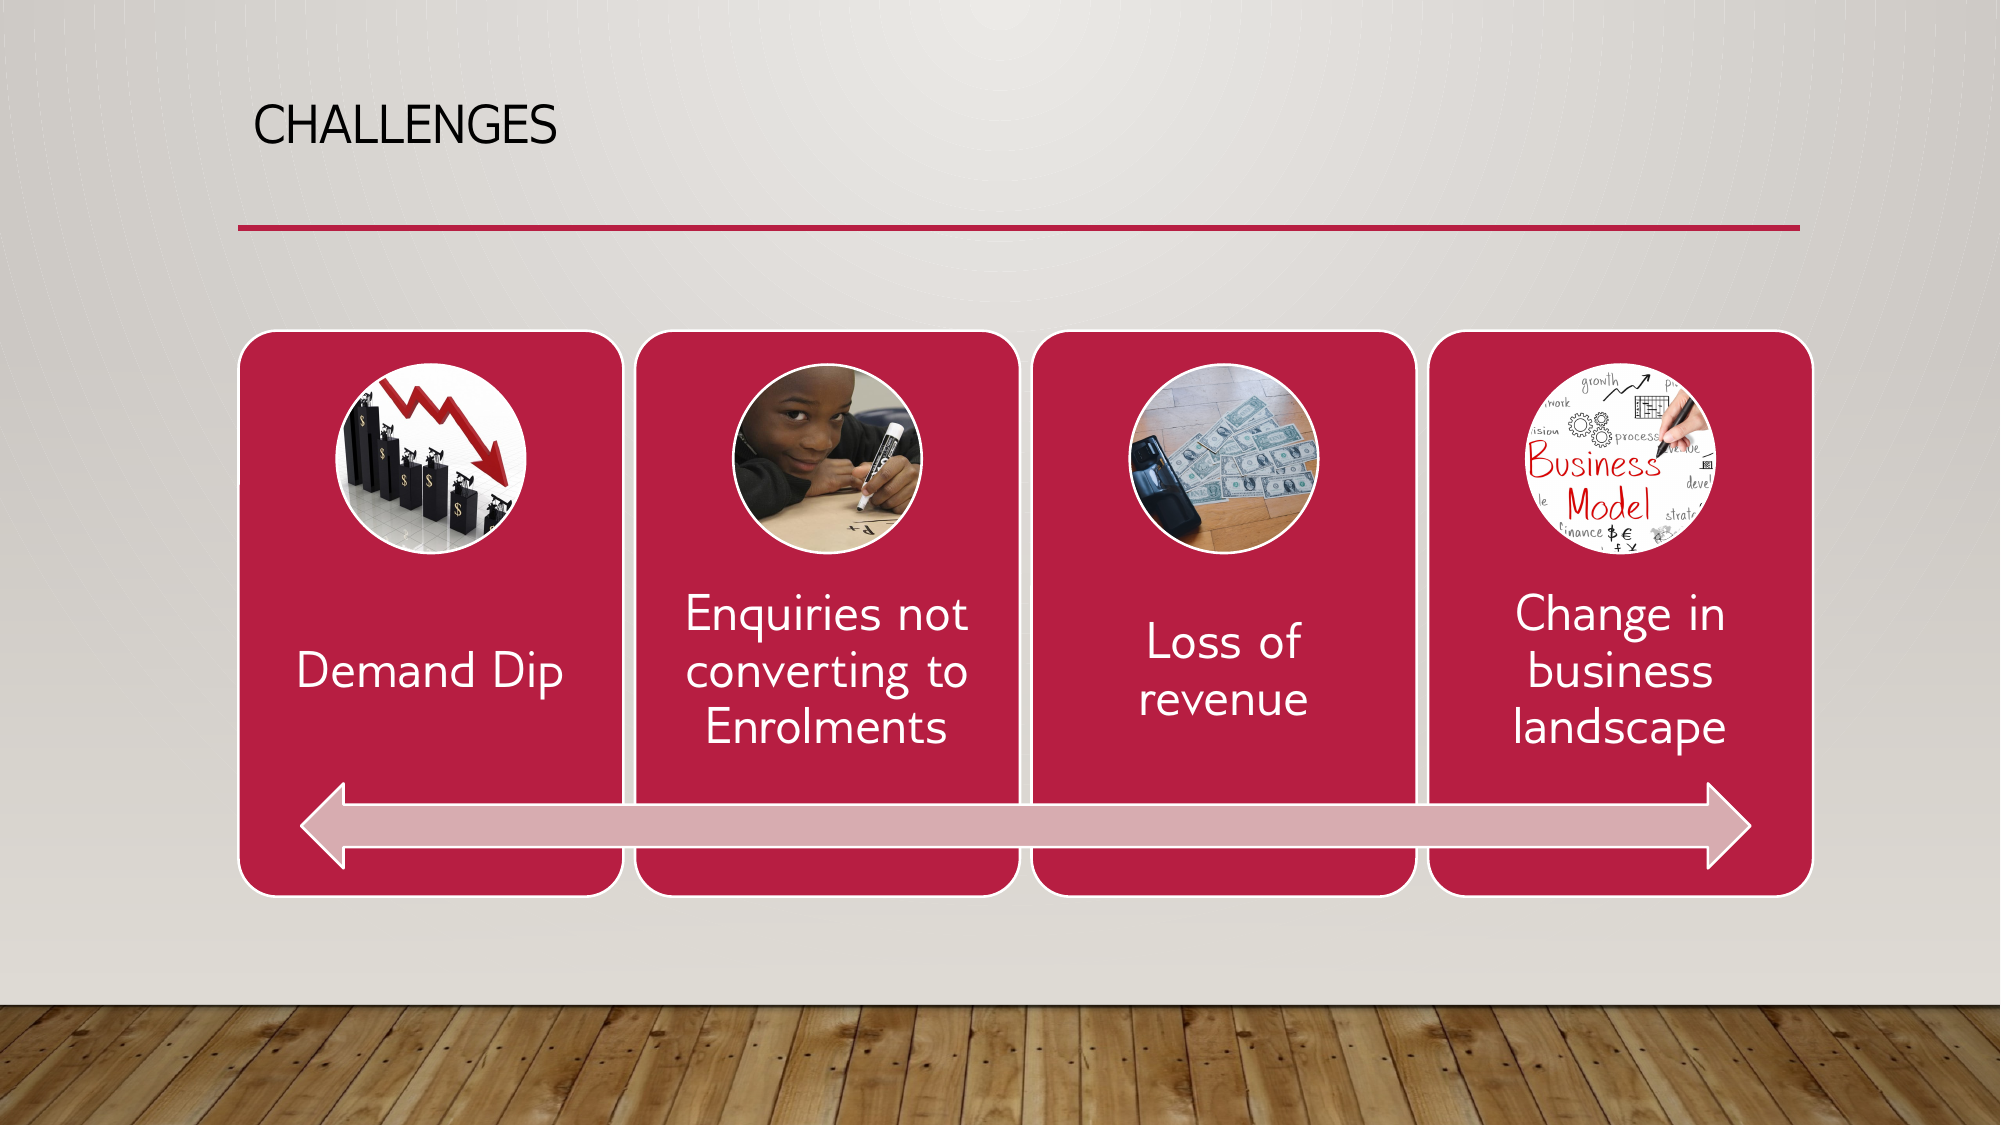

# Challenges
Demand Dip
Enquiries not converting to Enrolments
Loss of revenue
Change in business landscape